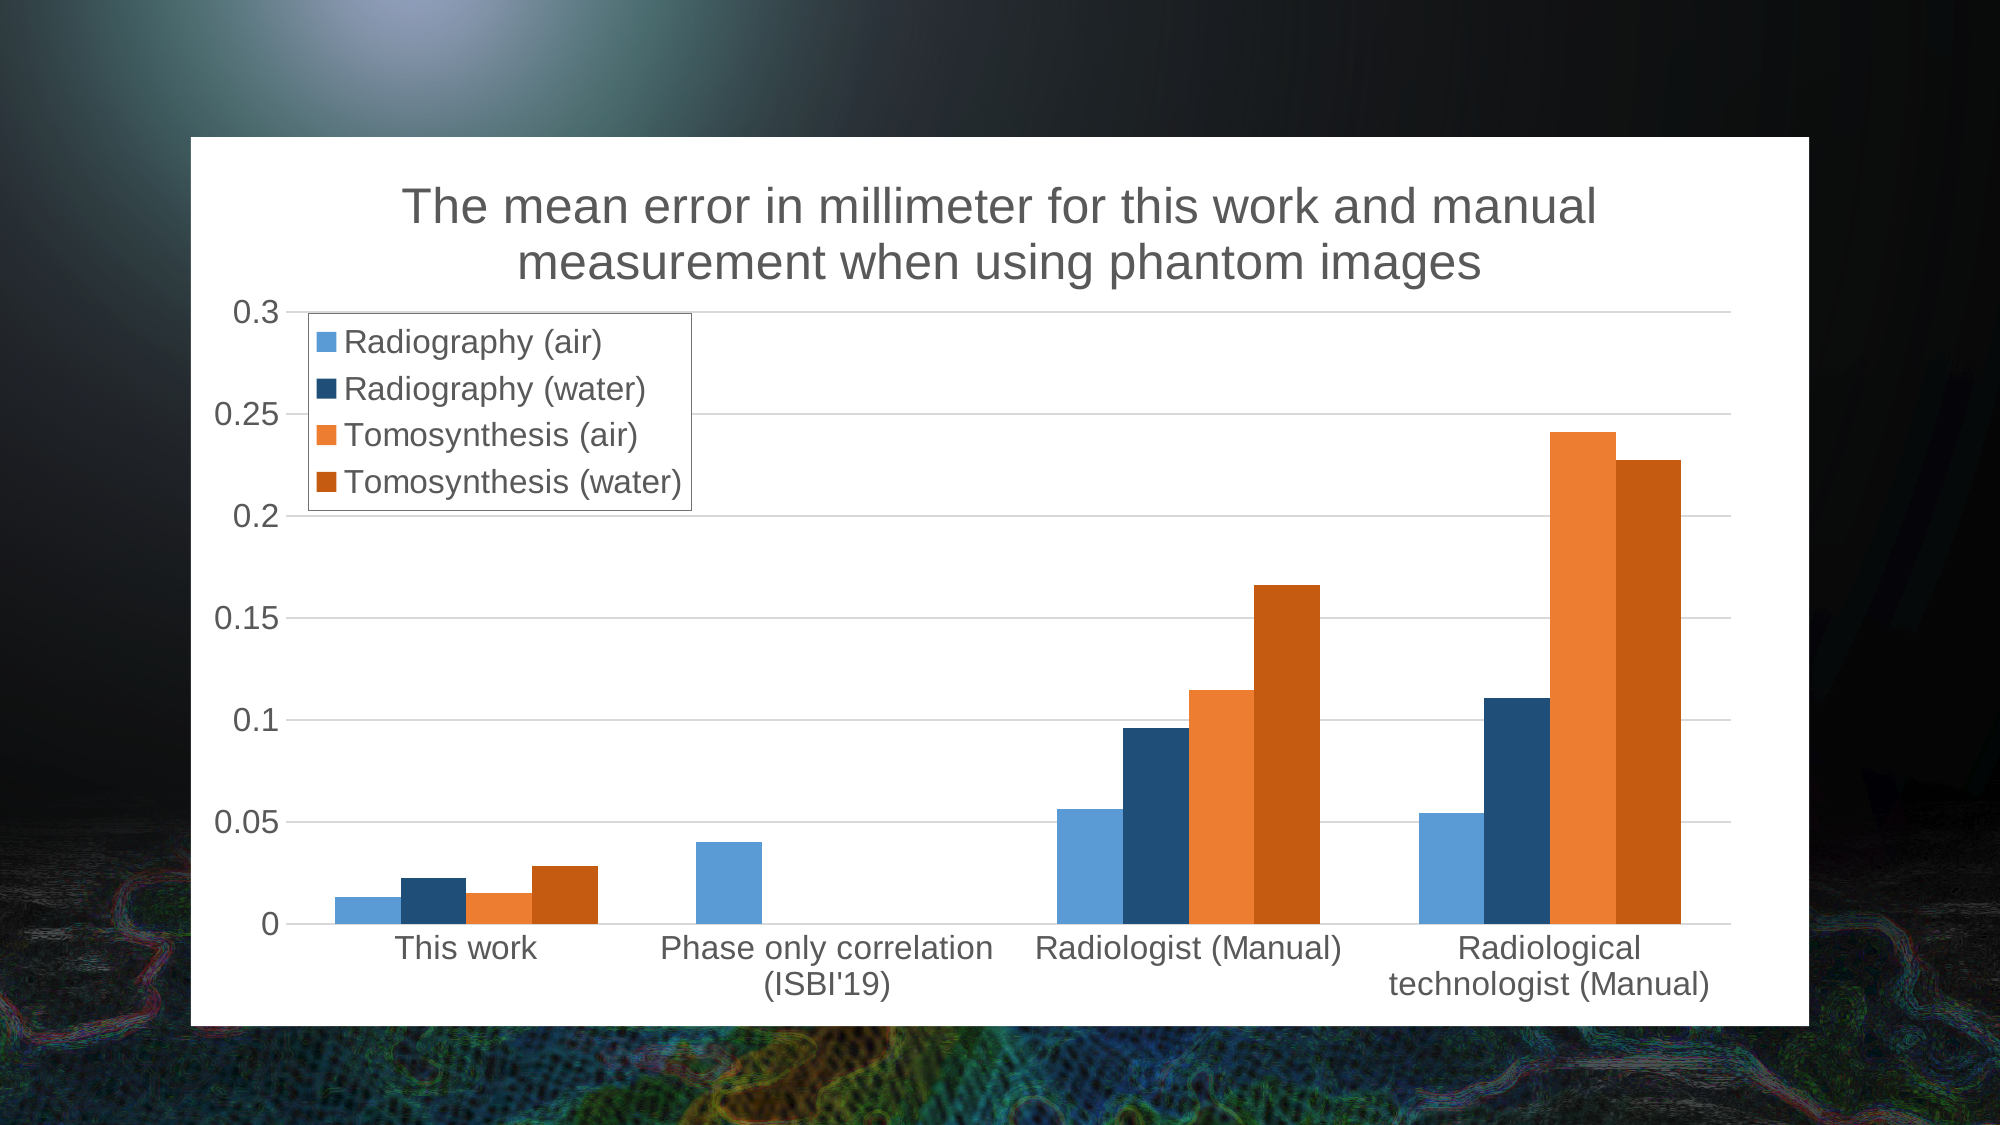

### Chart: The mean error in millimeter for this work and manual measurement when using phantom images

| Category | Radiography (air) | Radiography (water) | Tomosynthesis (air) | Tomosynthesis (water) |
|---|---|---|---|---|
| This work | 0.013 | 0.0226 | 0.0152 | 0.0286 |
| Phase only correlation (ISBI'19) | 0.04 | None | None | None |
| Radiologist (Manual) | 0.0565 | 0.0961 | 0.1146 | 0.1662 |
| Radiological technologist (Manual) | 0.0546 | 0.111 | 0.2413 | 0.2276 |